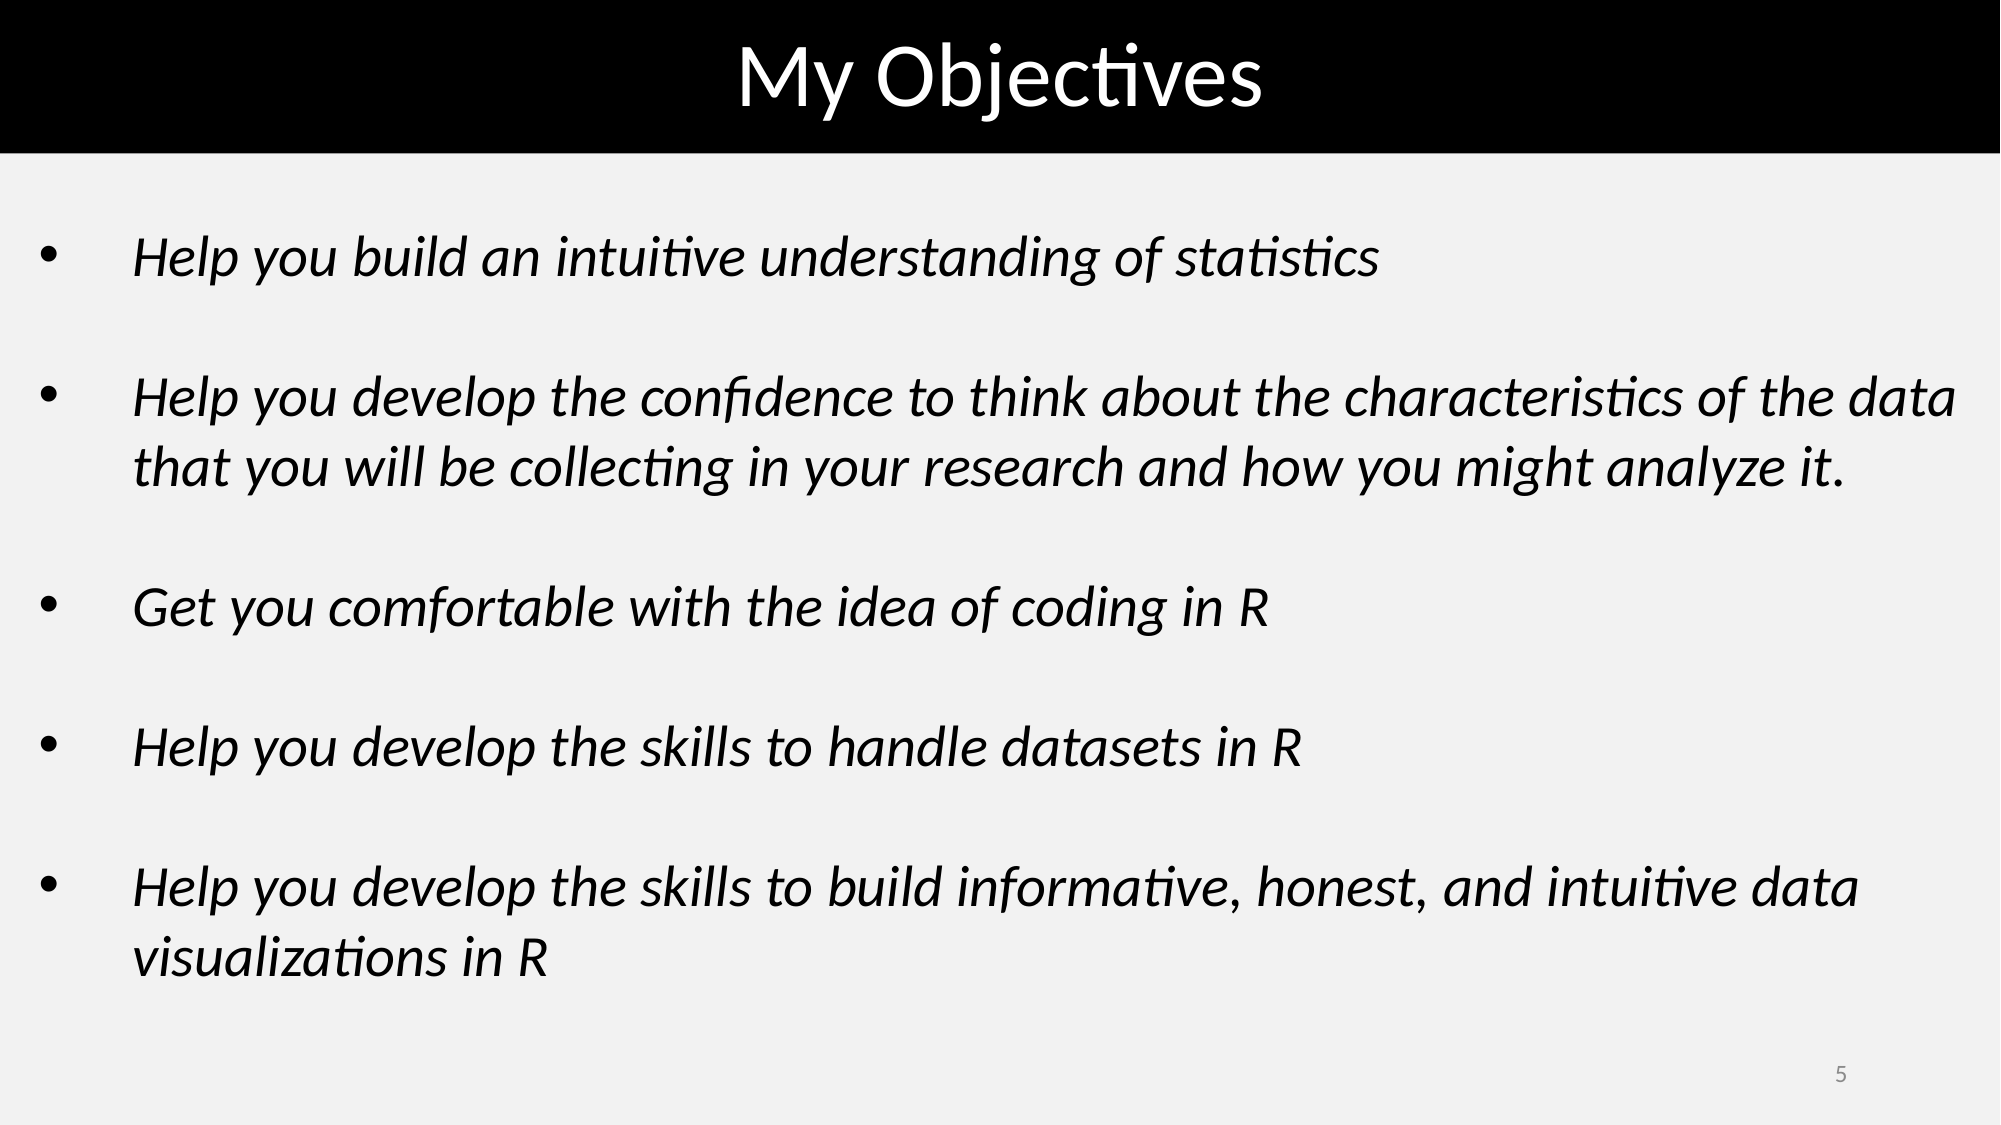

# My Objectives

Help you build an intuitive understanding of statistics

Help you develop the confidence to think about the characteristics of the data that you will be collecting in your research and how you might analyze it.

Get you comfortable with the idea of coding in R

Help you develop the skills to handle datasets in R

Help you develop the skills to build informative, honest, and intuitive data visualizations in R

5